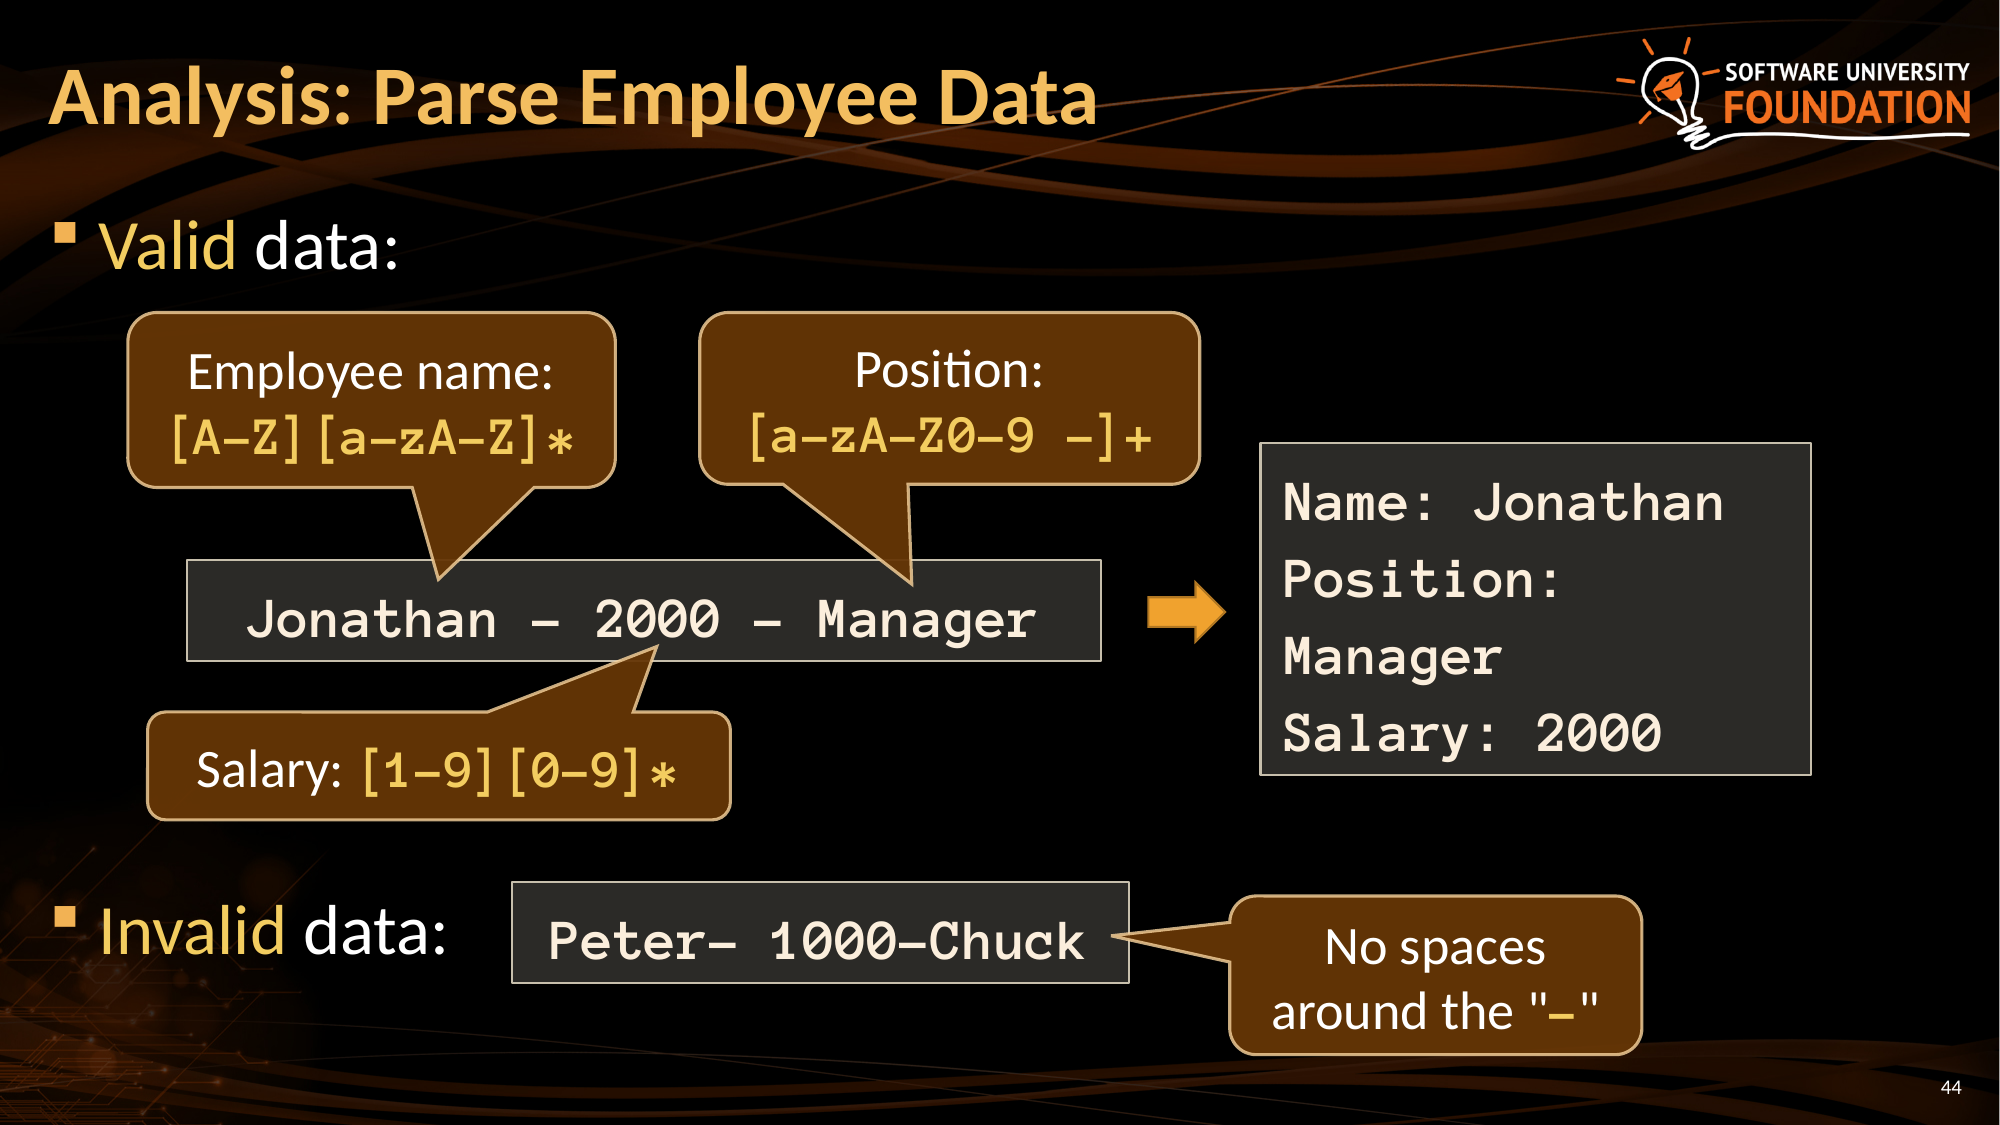

# Analysis: Parse Employee Data
Valid data:

Invalid data:
Employee name:
[A-Z][a-zA-Z]*
Position:
[a-zA-Z0-9 -]+
Name: Jonathan
Position: Manager
Salary: 2000
Jonathan - 2000 - Manager

Salary: [1-9][0-9]*
Peter- 1000-Chuck
No spaces around the "-"
44